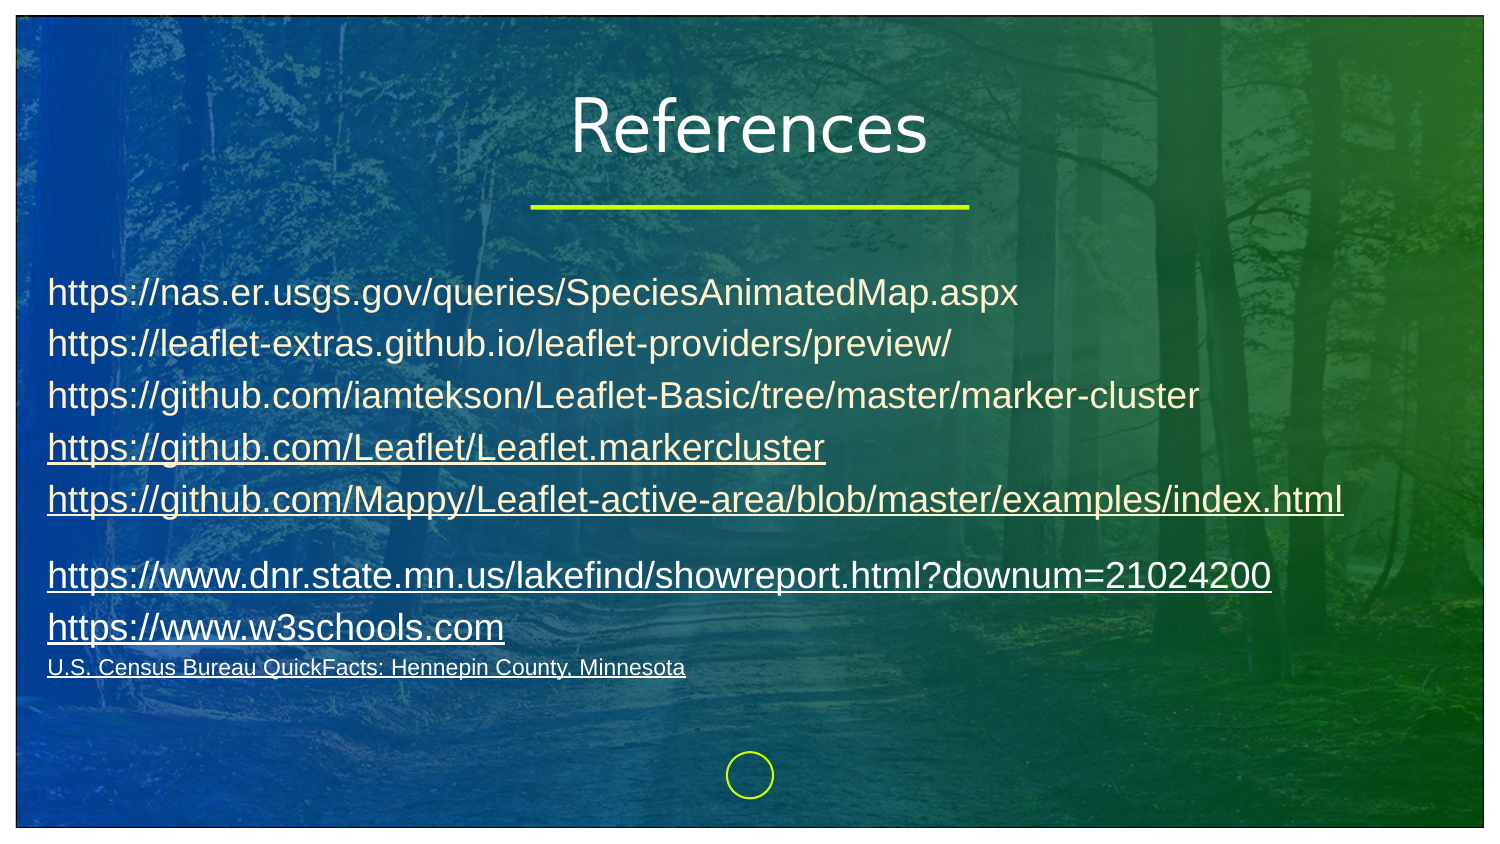

# References

https://nas.er.usgs.gov/queries/SpeciesAnimatedMap.aspx
https://leaflet-extras.github.io/leaflet-providers/preview/
https://github.com/iamtekson/Leaflet-Basic/tree/master/marker-cluster
https://github.com/Leaflet/Leaflet.markercluster
https://github.com/Mappy/Leaflet-active-area/blob/master/examples/index.html
https://www.dnr.state.mn.us/lakefind/showreport.html?downum=21024200
https://www.w3schools.com
U.S. Census Bureau QuickFacts: Hennepin County, Minnesota